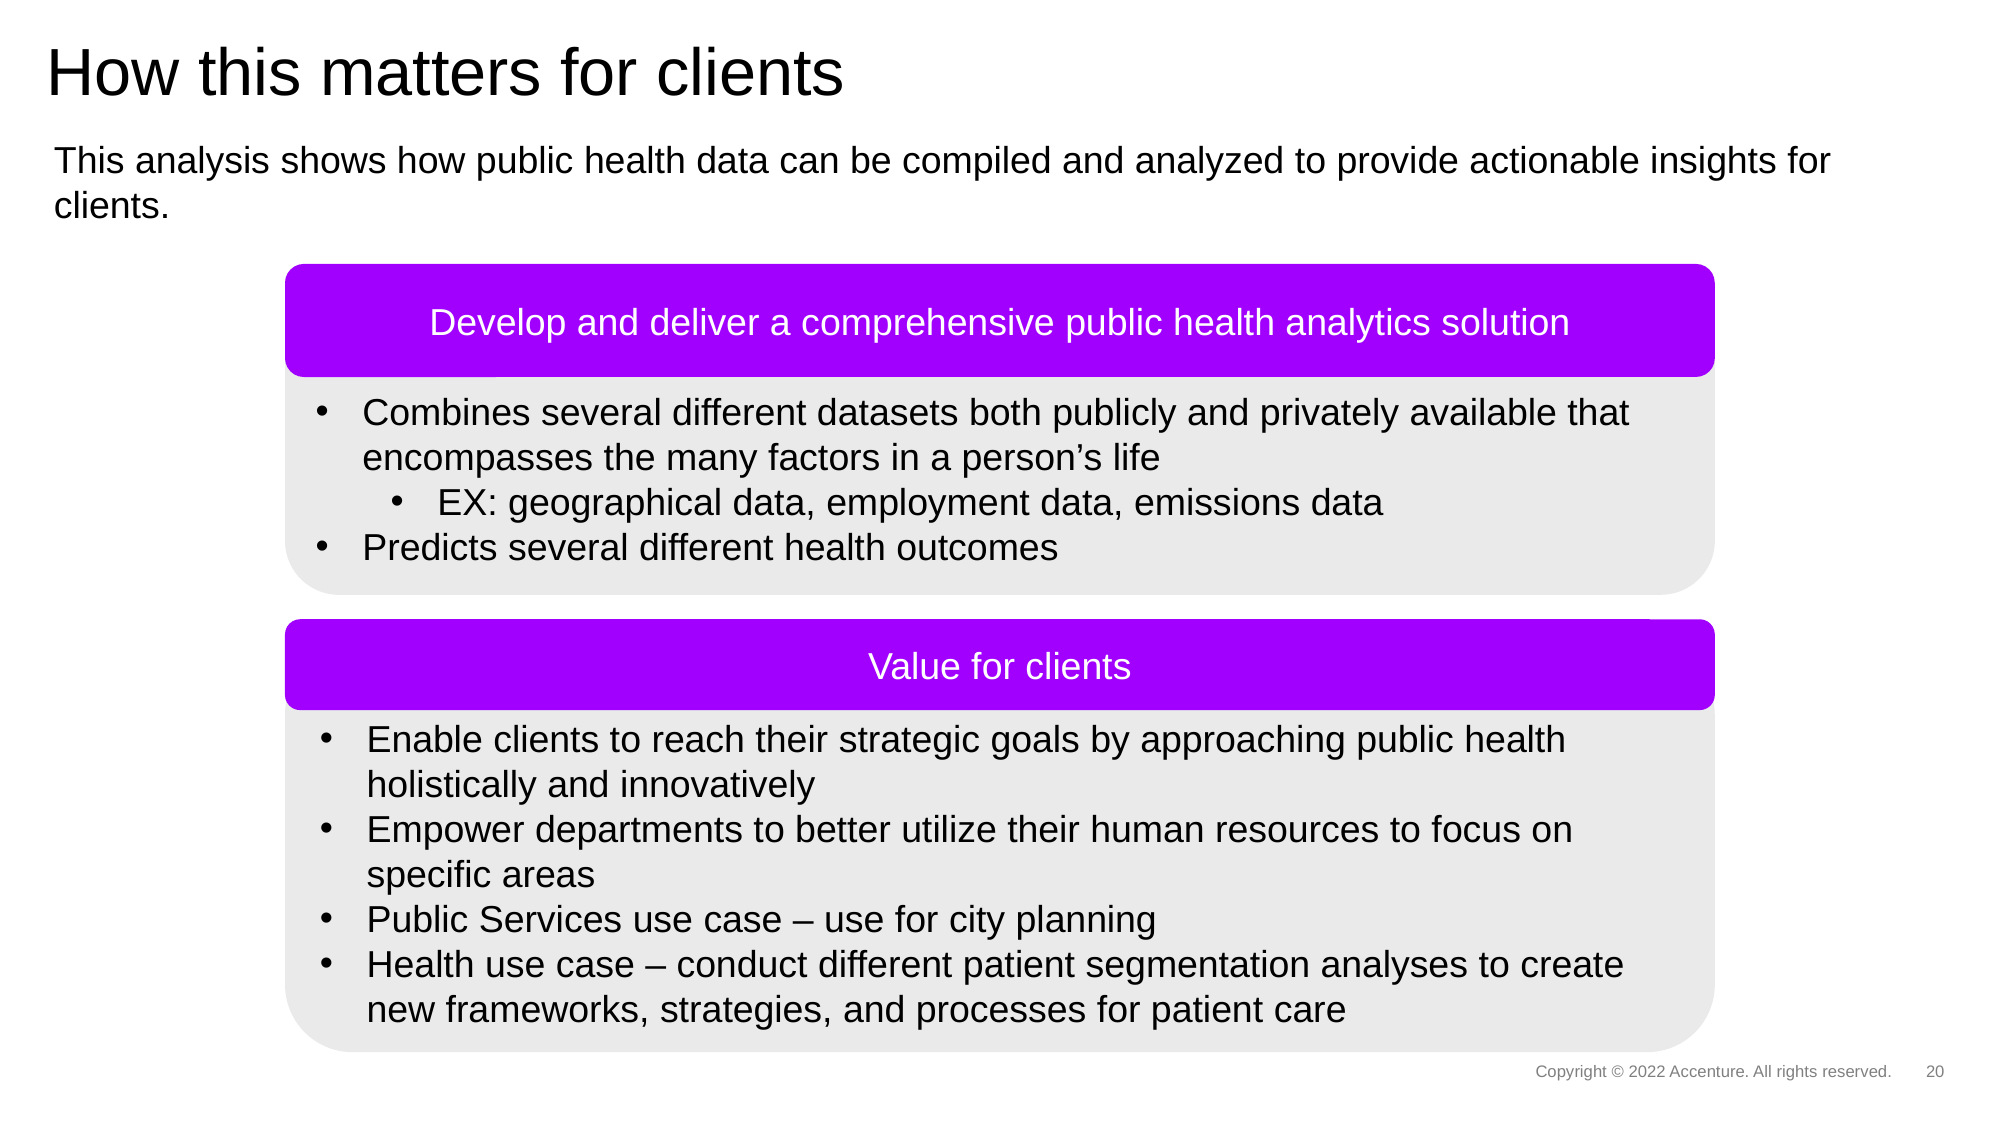

# How this matters for clients
This analysis shows how public health data can be compiled and analyzed to provide actionable insights for clients.
Develop and deliver a comprehensive public health analytics solution

Combines several different datasets both publicly and privately available that encompasses the many factors in a person’s life
EX: geographical data, employment data, emissions data
Predicts several different health outcomes
Value for clients

Enable clients to reach their strategic goals by approaching public health holistically and innovatively
Empower departments to better utilize their human resources to focus on specific areas
Public Services use case – use for city planning
Health use case – conduct different patient segmentation analyses to create new frameworks, strategies, and processes for patient care
Copyright © 2022 Accenture. All rights reserved.
20